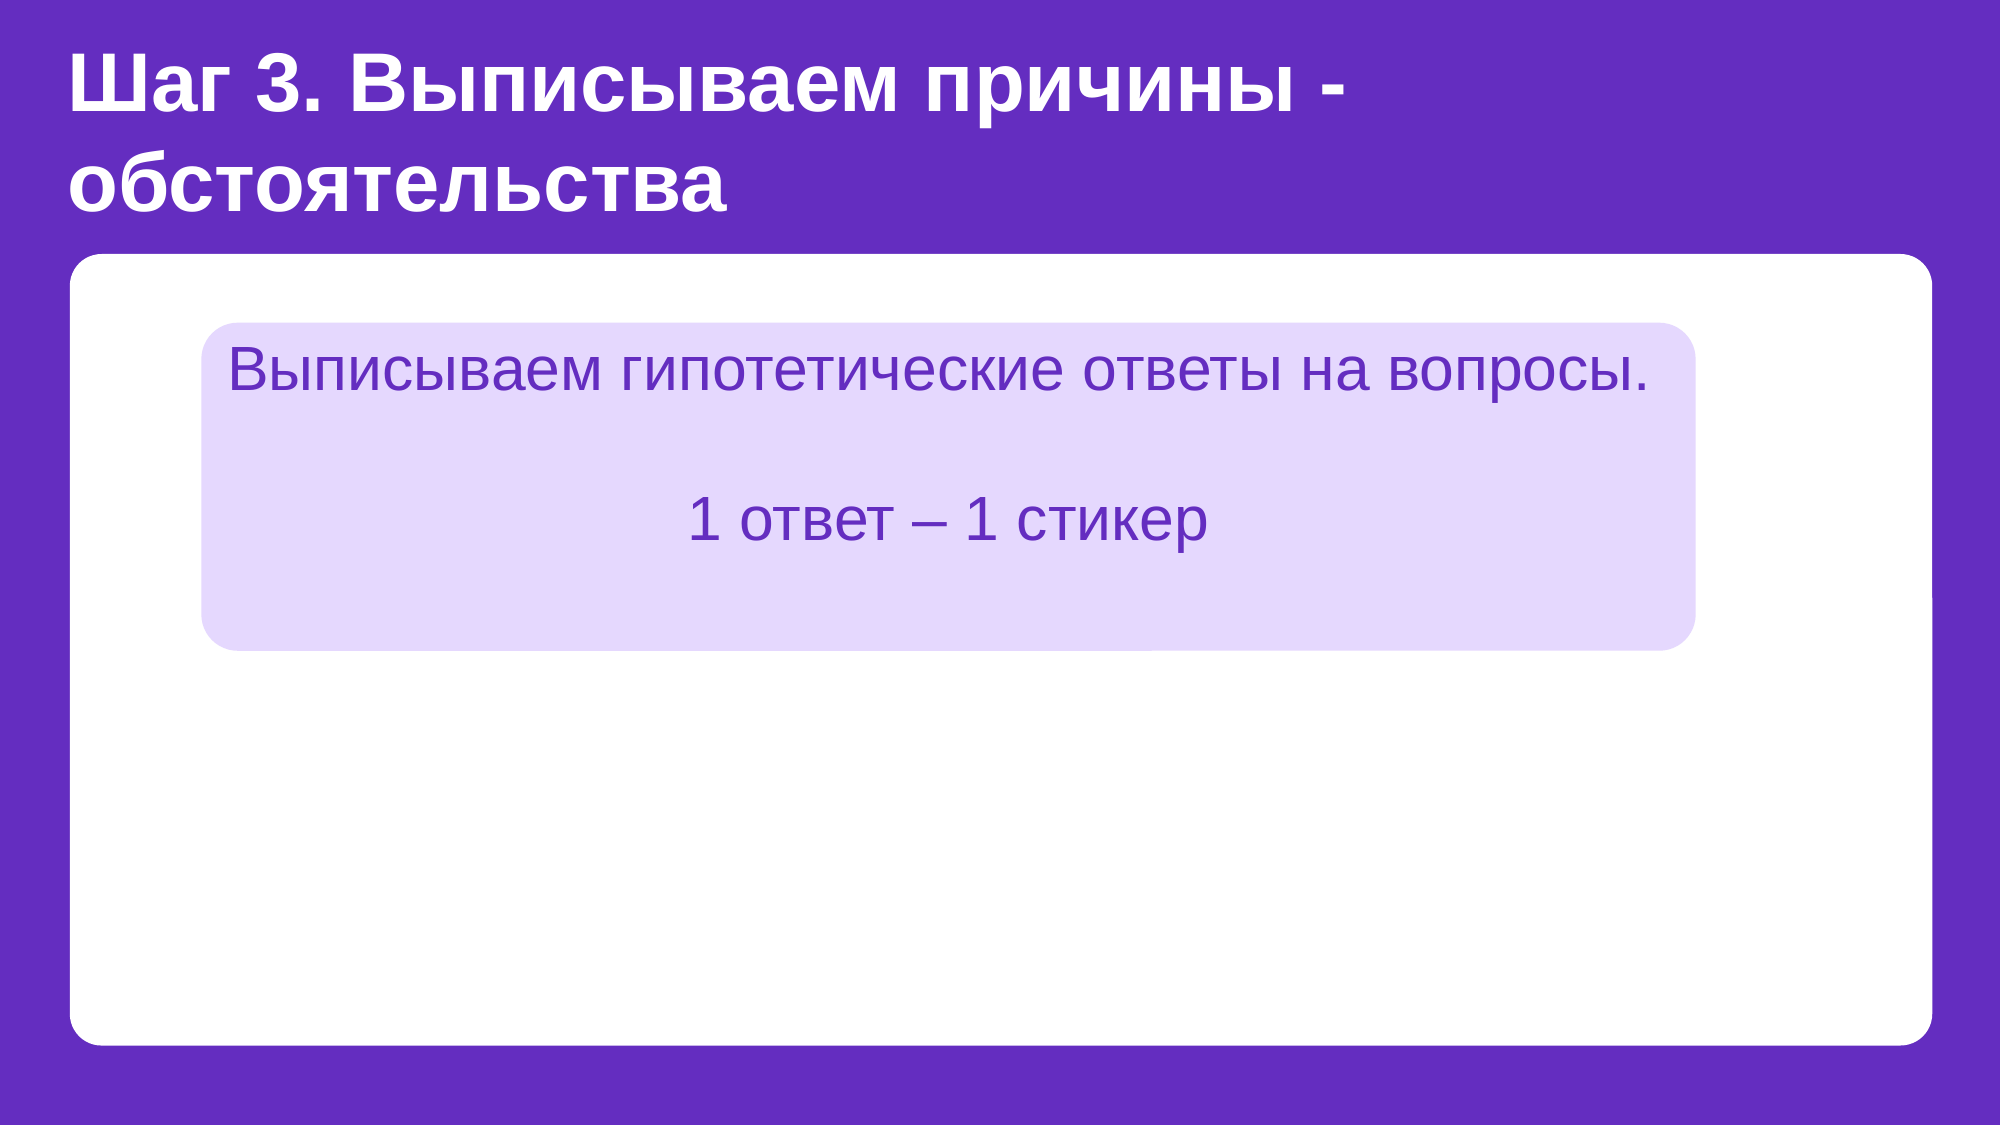

Шаг 3. Выписываем причины - обстоятельства

Выписываем гипотетические ответы на вопросы.

1 ответ – 1 стикер